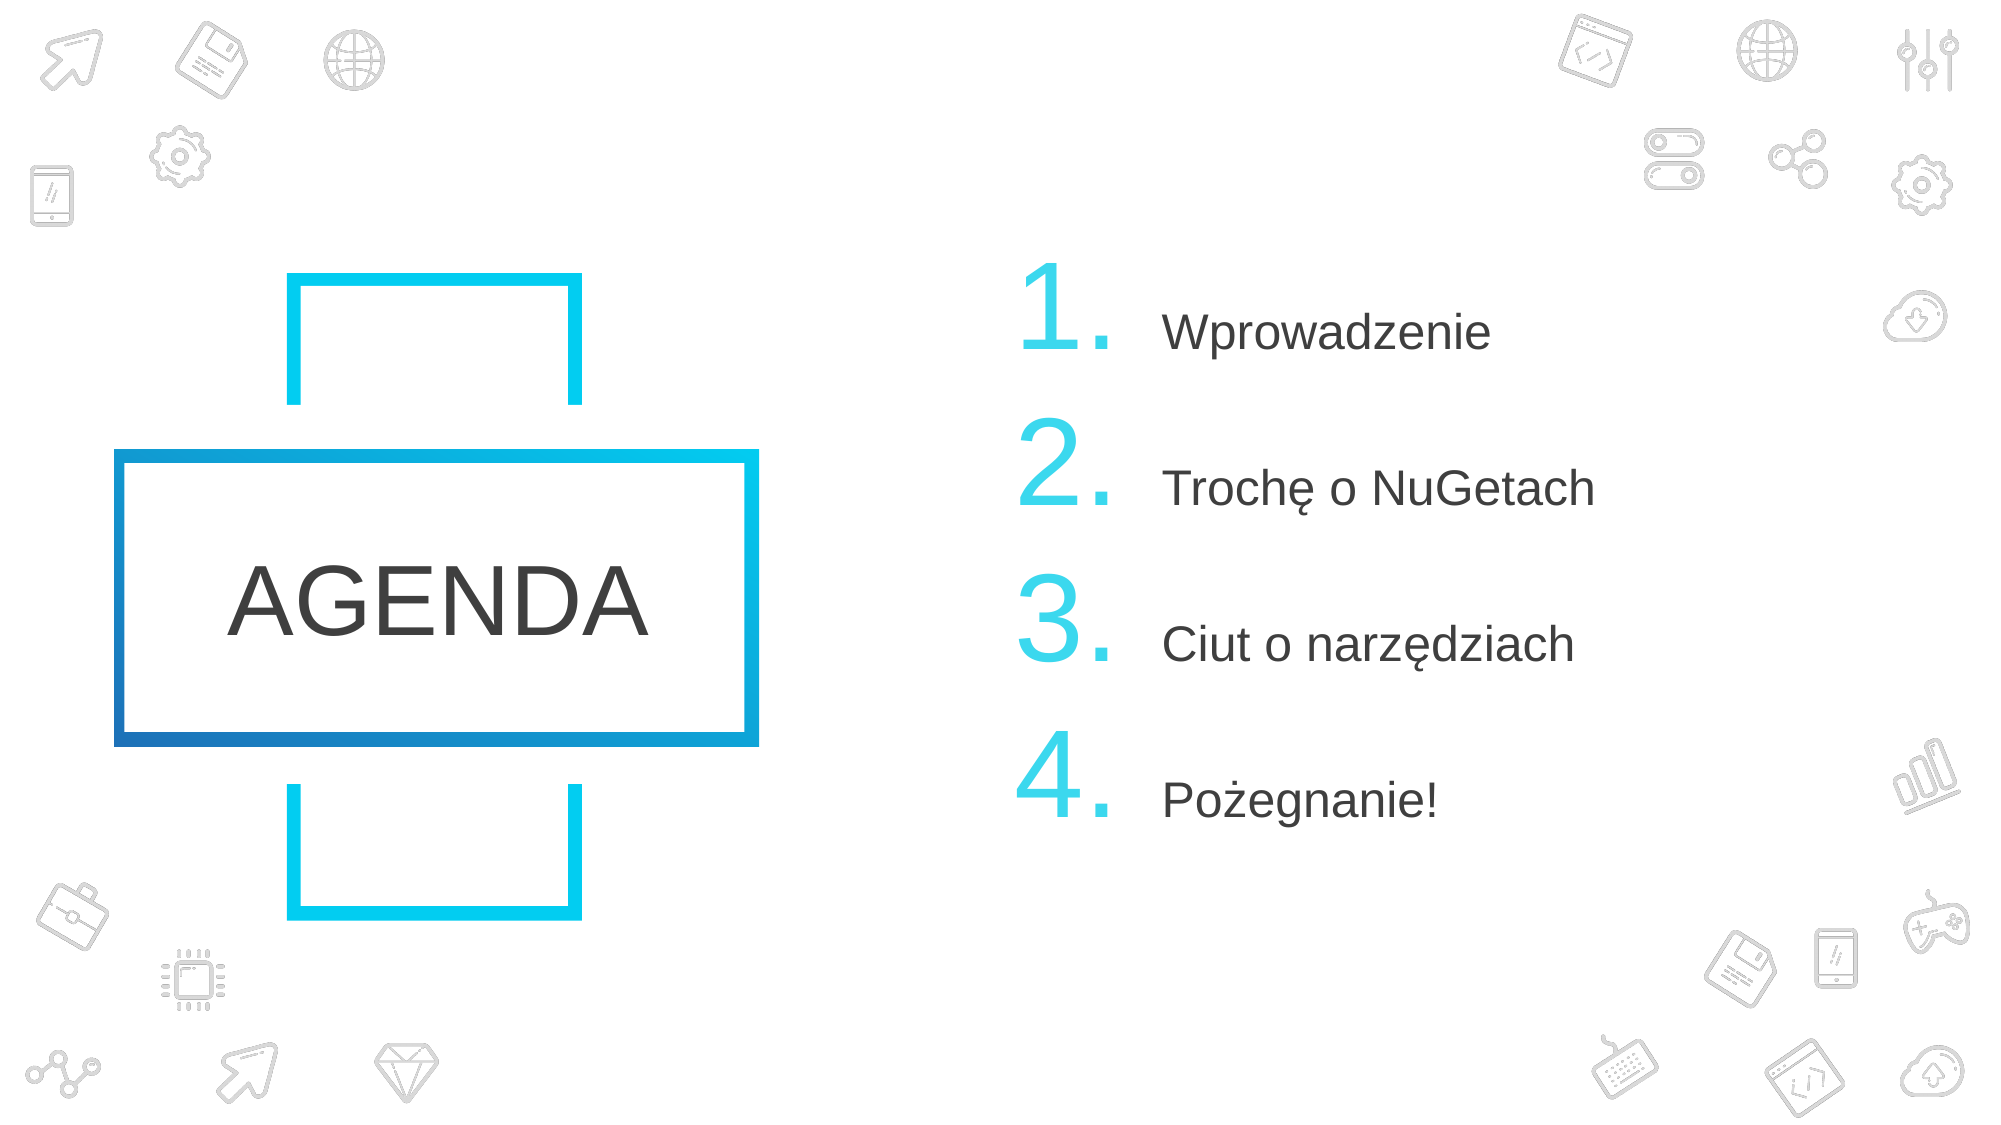

Wprowadzenie
Trochę o NuGetach
Ciut o narzędziach
Pożegnanie!